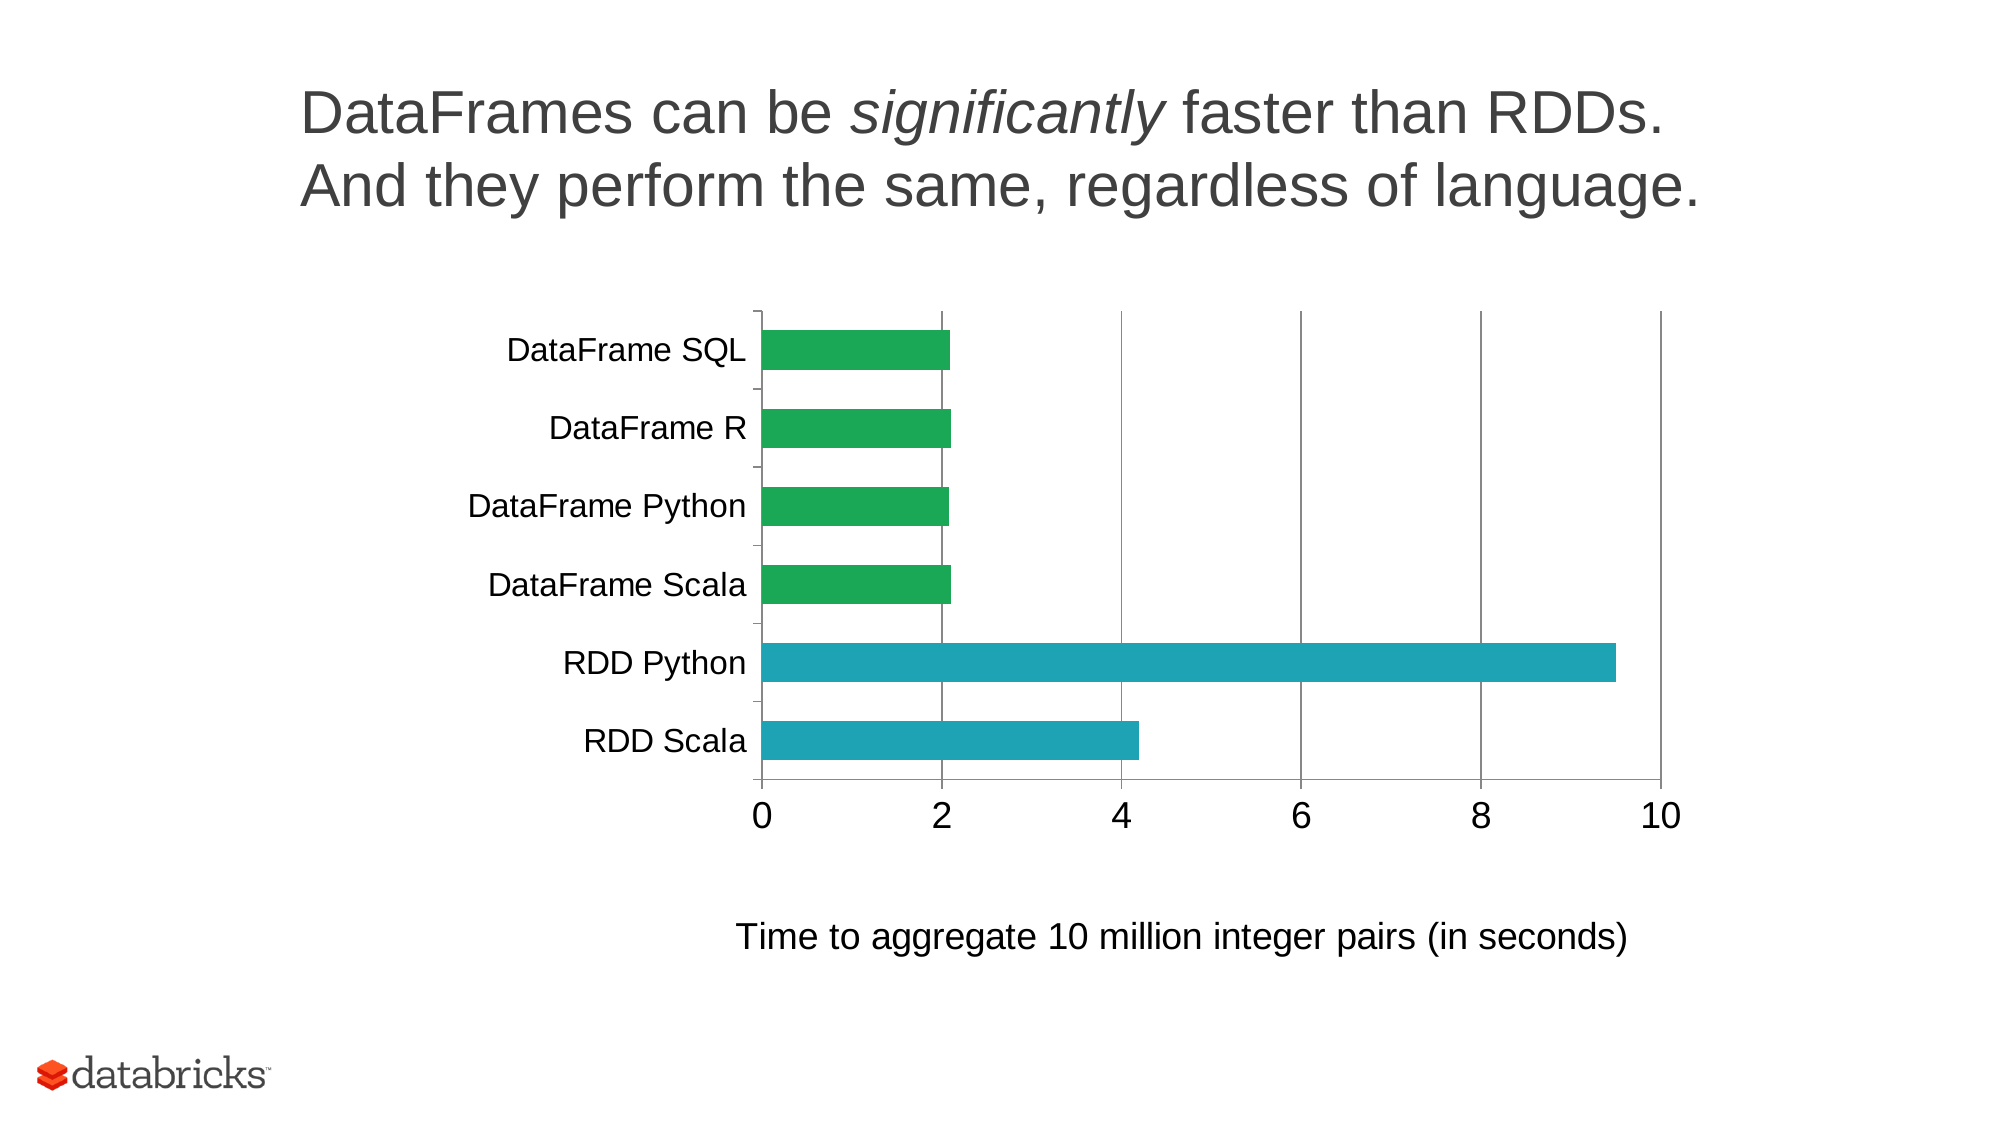

# DataFrames can be significantly faster than RDDs. And they perform the same, regardless of language.

### Chart

| Category | filter |
|---|---|
| RDD Scala | 4.2 |
| RDD Python | 9.5 |
| DataFrame Scala | 2.1 |
| DataFrame Python | 2.08 |
| DataFrame R | 2.1 |
| DataFrame SQL | 2.09 |